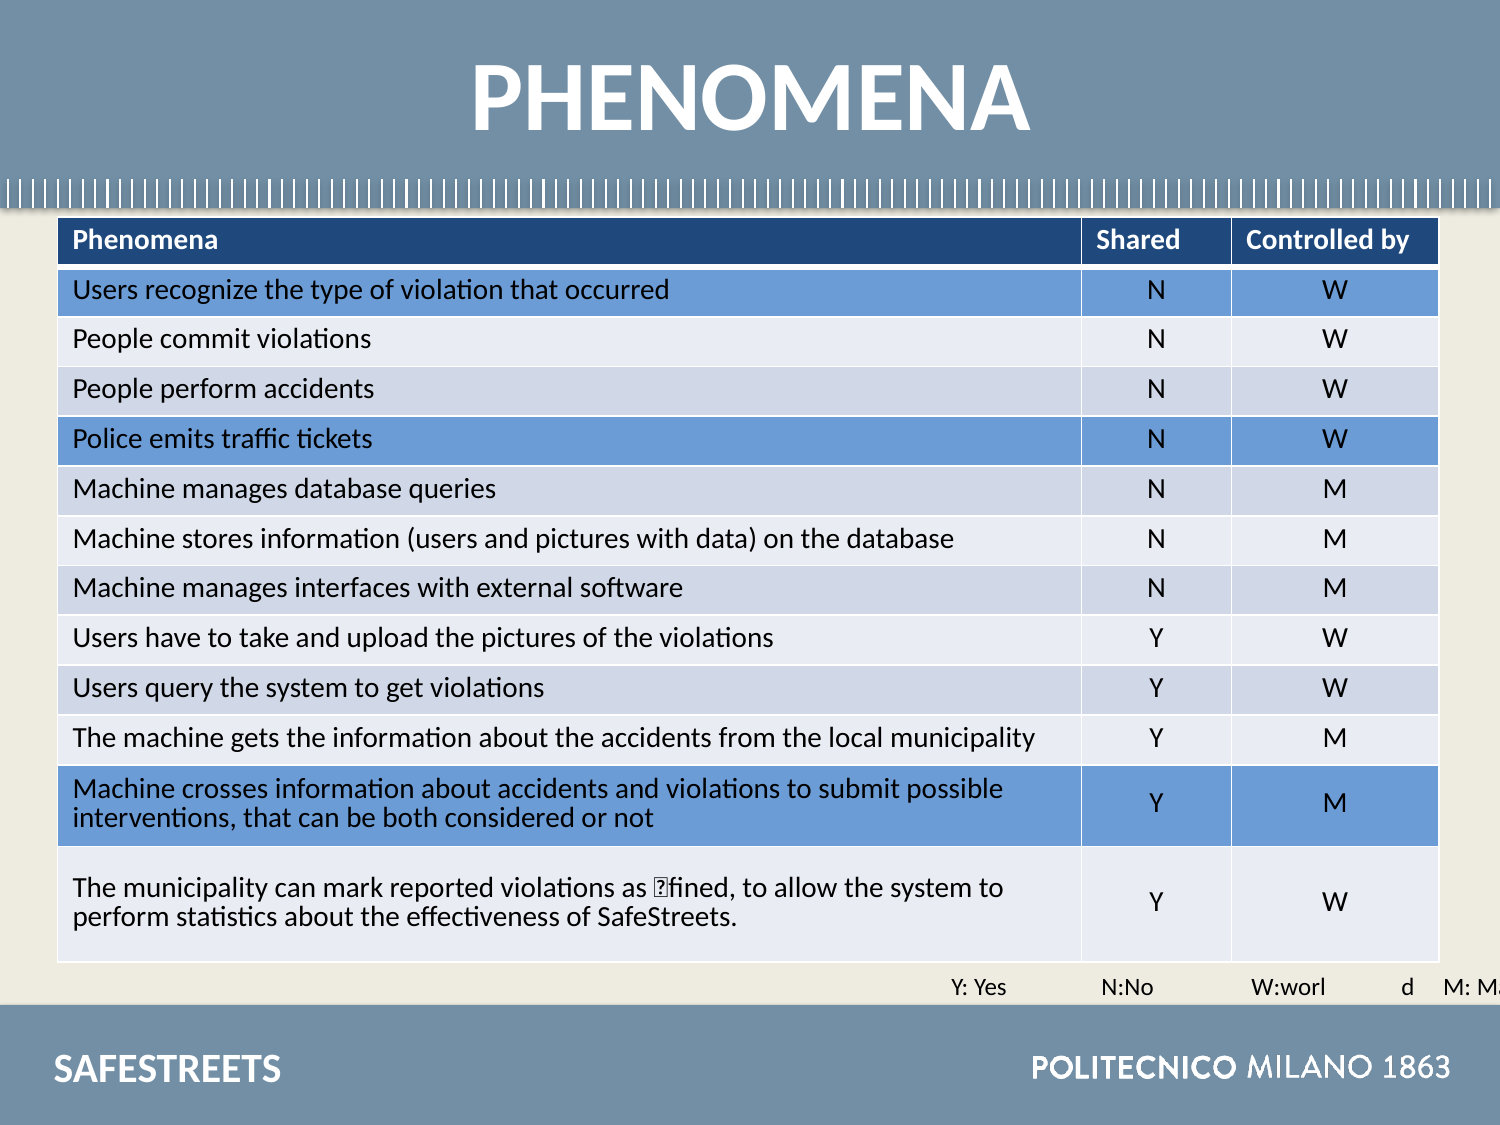

# PHENOMENA
| Phenomena | Shared | Controlled by |
| --- | --- | --- |
| Users recognize the type of violation that occurred | N | W |
| People commit violations | N | W |
| People perform accidents | N | W |
| Police emits traffic tickets | N | W |
| Machine manages database queries | N | M |
| Machine stores information (users and pictures with data) on the database | N | M |
| Machine manages interfaces with external software | N | M |
| Users have to take and upload the pictures of the violations | Y | W |
| Users query the system to get violations | Y | W |
| The machine gets the information about the accidents from the local municipality | Y | M |
| Machine crosses information about accidents and violations to submit possible interventions, that can be both considered or not | Y | M |
| The municipality can mark reported violations as 􏰀fined, to allow the system to perform statistics about the effectiveness of SafeStreets. | Y | W |
Y: Yes	N:No	W:worl	d     M: Machine